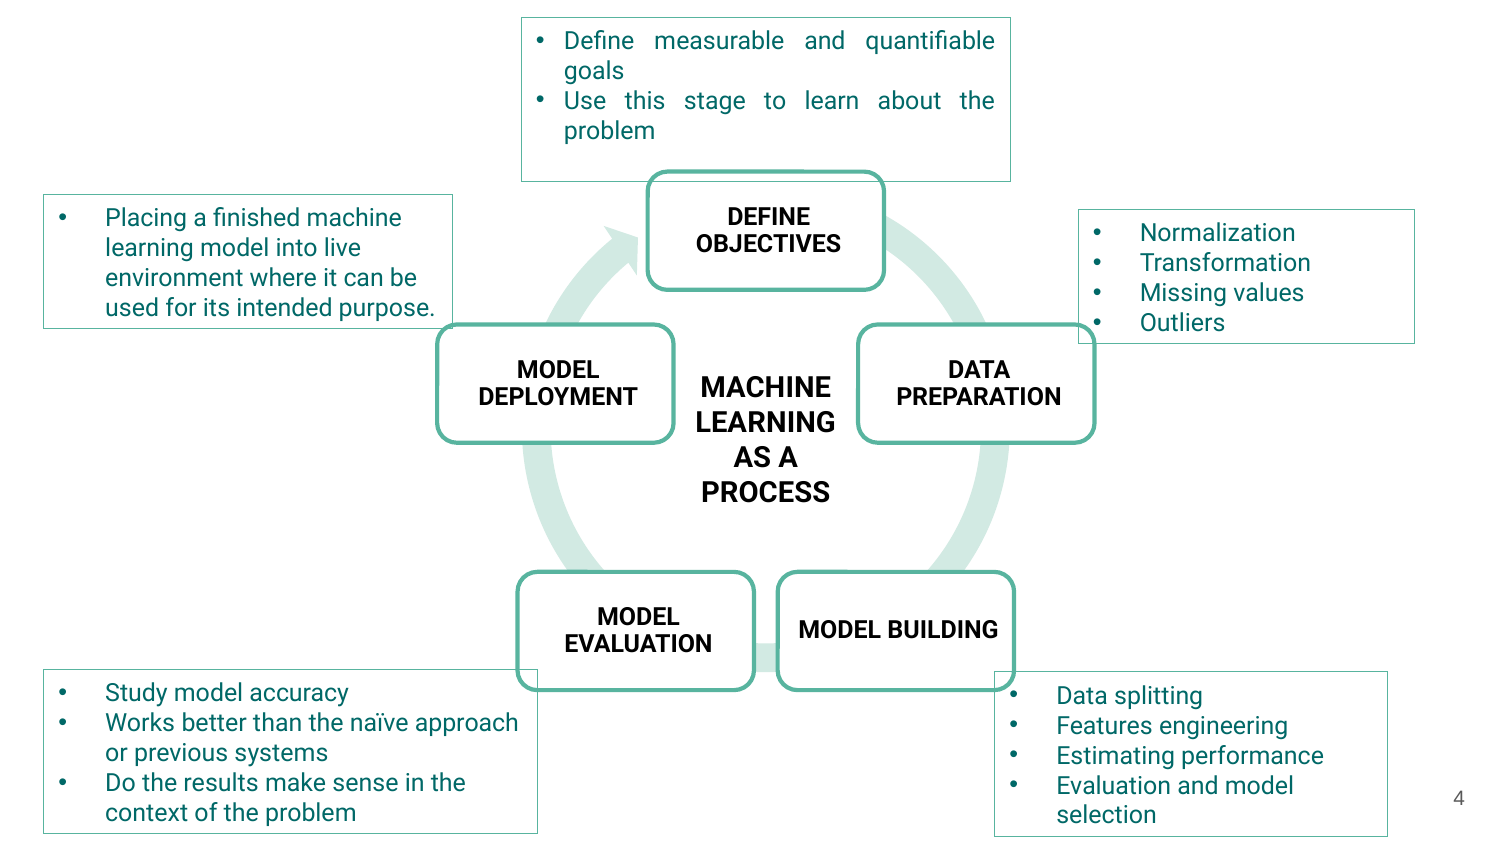

Define measurable and quantifiable goals
Use this stage to learn about the problem

DEFINE OBJECTIVES
DATA PREPARATION
MODEL BUILDING
MODEL EVALUATION
MODEL DEPLOYMENT
Placing a finished machine learning model into live environment where it can be used for its intended purpose.
Normalization
Transformation
Missing values
Outliers
MACHINE LEARNING AS A PROCESS
Study model accuracy
Works better than the naïve approach or previous systems
Do the results make sense in the context of the problem
Data splitting
Features engineering
Estimating performance
Evaluation and model selection
4